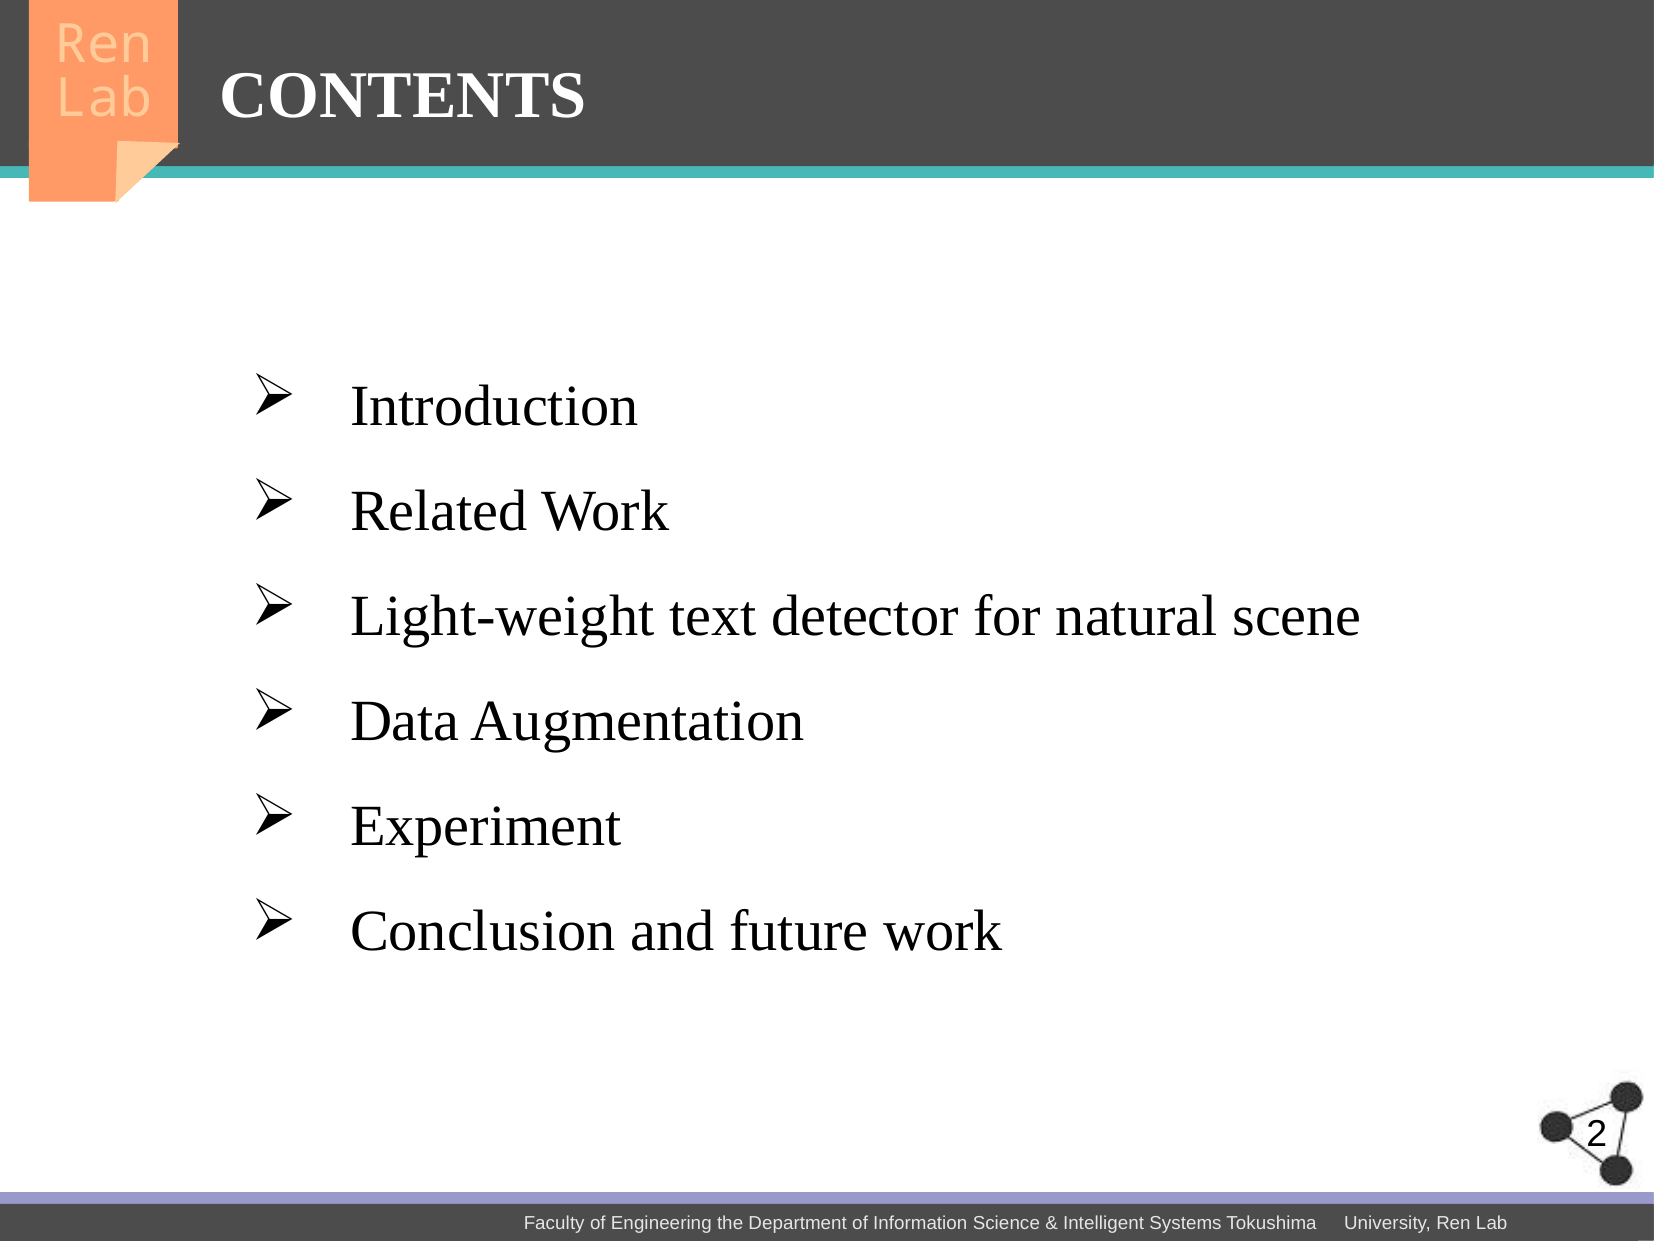

CONTENTS
 Introduction
 Related Work
 Light-weight text detector for natural scene
 Data Augmentation
 Experiment
 Conclusion and future work